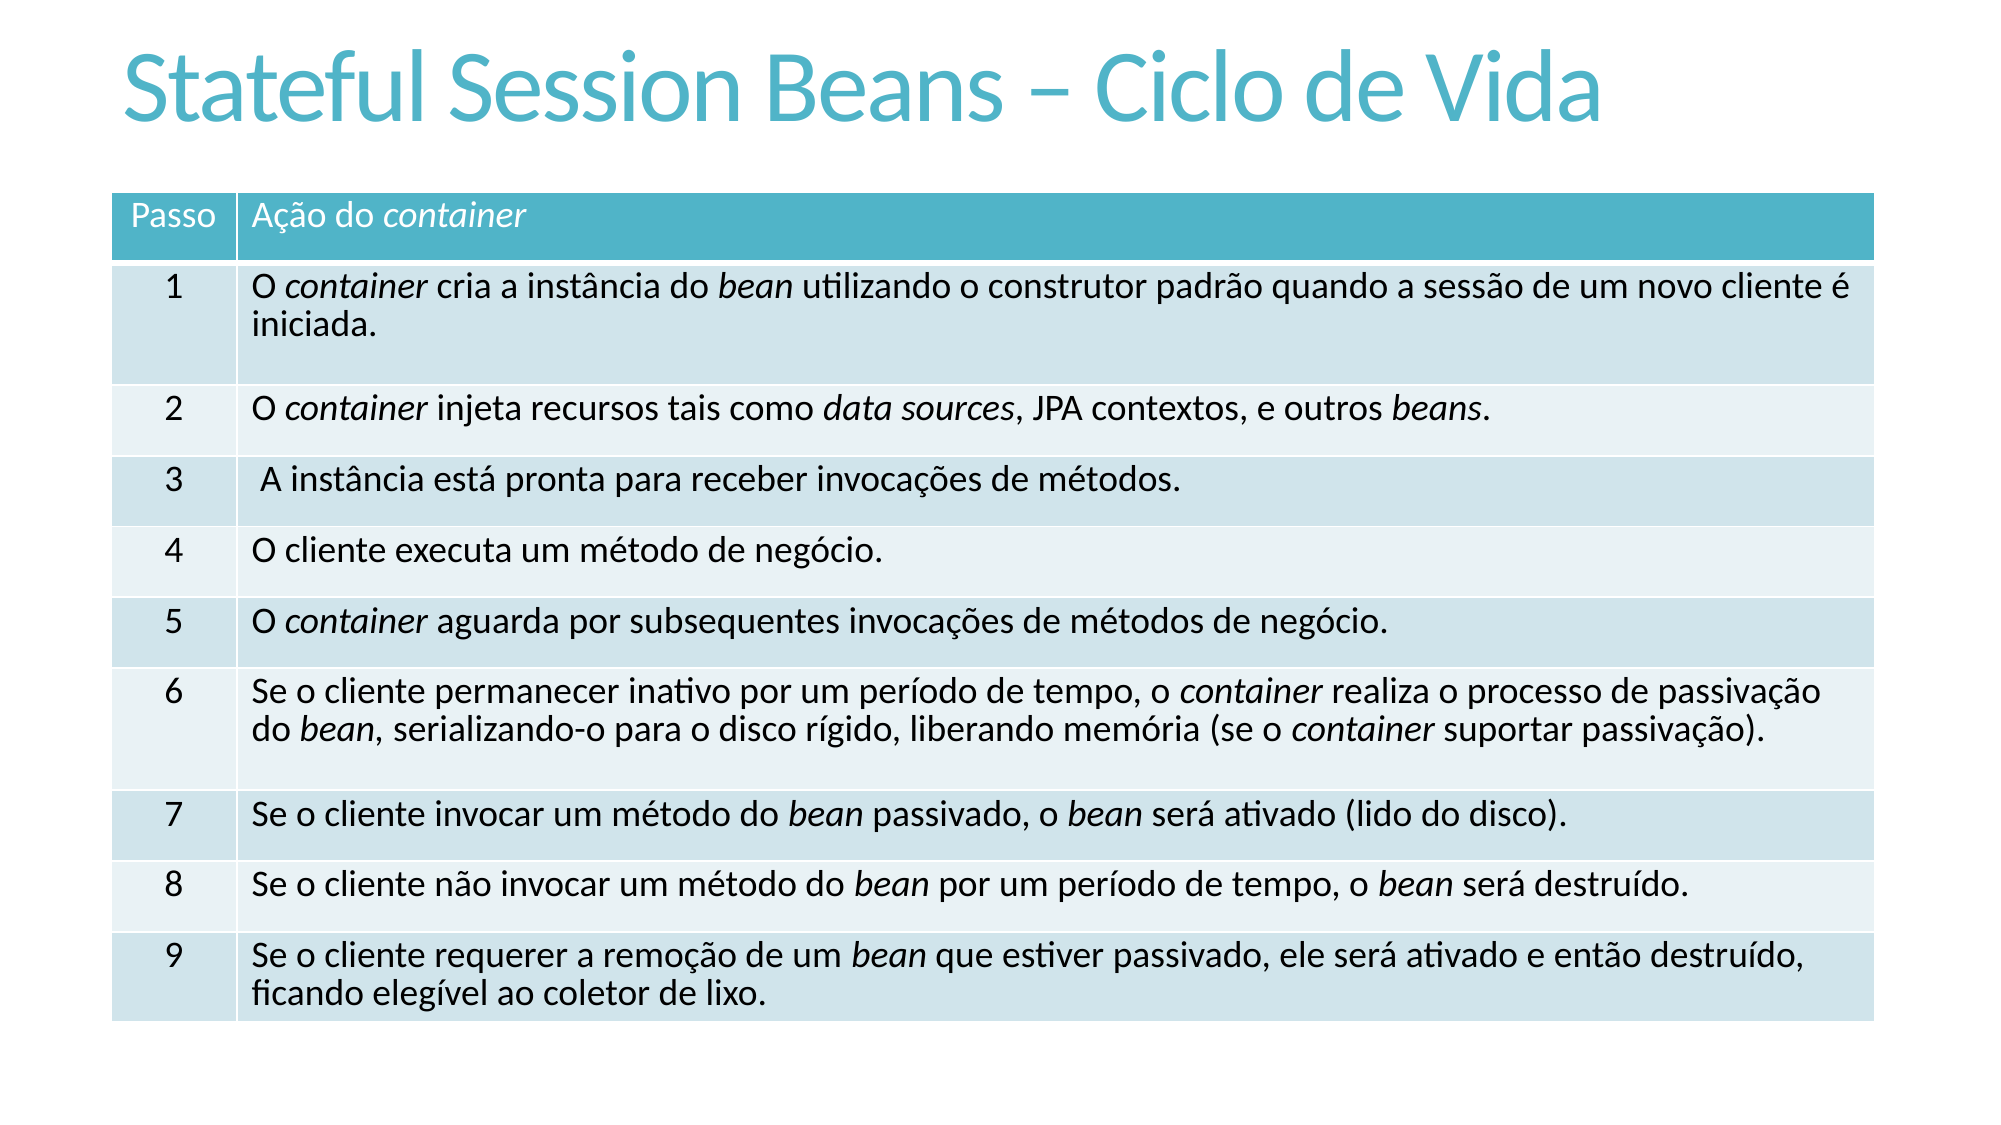

# Stateful Session Beans – Ciclo de Vida
| Passo | Ação do container |
| --- | --- |
| 1 | O container cria a instância do bean utilizando o construtor padrão quando a sessão de um novo cliente é iniciada. |
| 2 | O container injeta recursos tais como data sources, JPA contextos, e outros beans. |
| 3 | A instância está pronta para receber invocações de métodos. |
| 4 | O cliente executa um método de negócio. |
| 5 | O container aguarda por subsequentes invocações de métodos de negócio. |
| 6 | Se o cliente permanecer inativo por um período de tempo, o container realiza o processo de passivação do bean, serializando-o para o disco rígido, liberando memória (se o container suportar passivação). |
| 7 | Se o cliente invocar um método do bean passivado, o bean será ativado (lido do disco). |
| 8 | Se o cliente não invocar um método do bean por um período de tempo, o bean será destruído. |
| 9 | Se o cliente requerer a remoção de um bean que estiver passivado, ele será ativado e então destruído, ficando elegível ao coletor de lixo. |